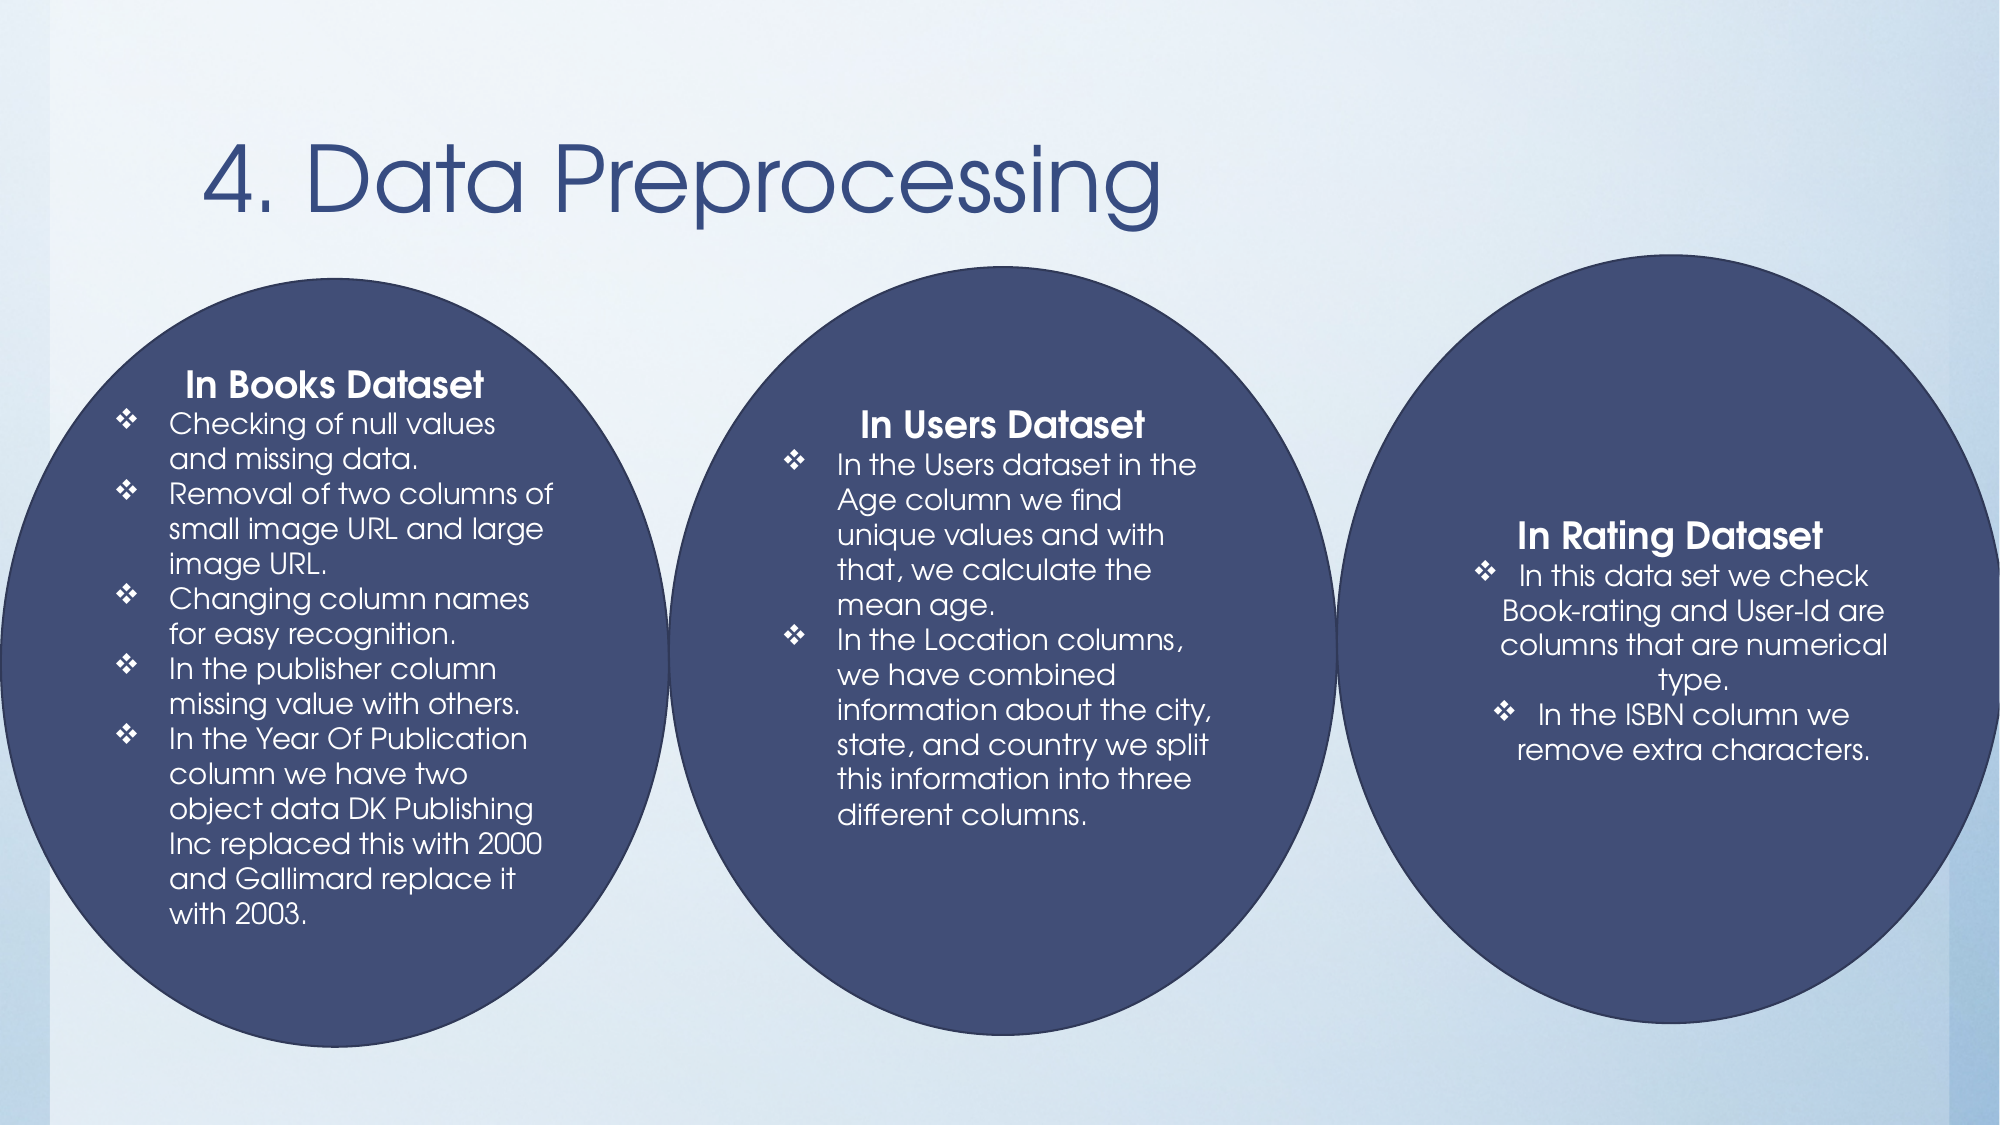

# 4. Data Preprocessing

In Rating Dataset
In this data set we check Book-rating and User-Id are columns that are numerical type.
In the ISBN column we remove extra characters.
In Users Dataset
In the Users dataset in the Age column we find unique values and with that, we calculate the mean age.
In the Location columns, we have combined information about the city, state, and country we split this information into three different columns.

In Books Dataset
Checking of null values and missing data.
Removal of two columns of small image URL and large image URL.
Changing column names for easy recognition.
In the publisher column missing value with others.
In the Year Of Publication column we have two object data DK Publishing Inc replaced this with 2000 and Gallimard replace it with 2003.